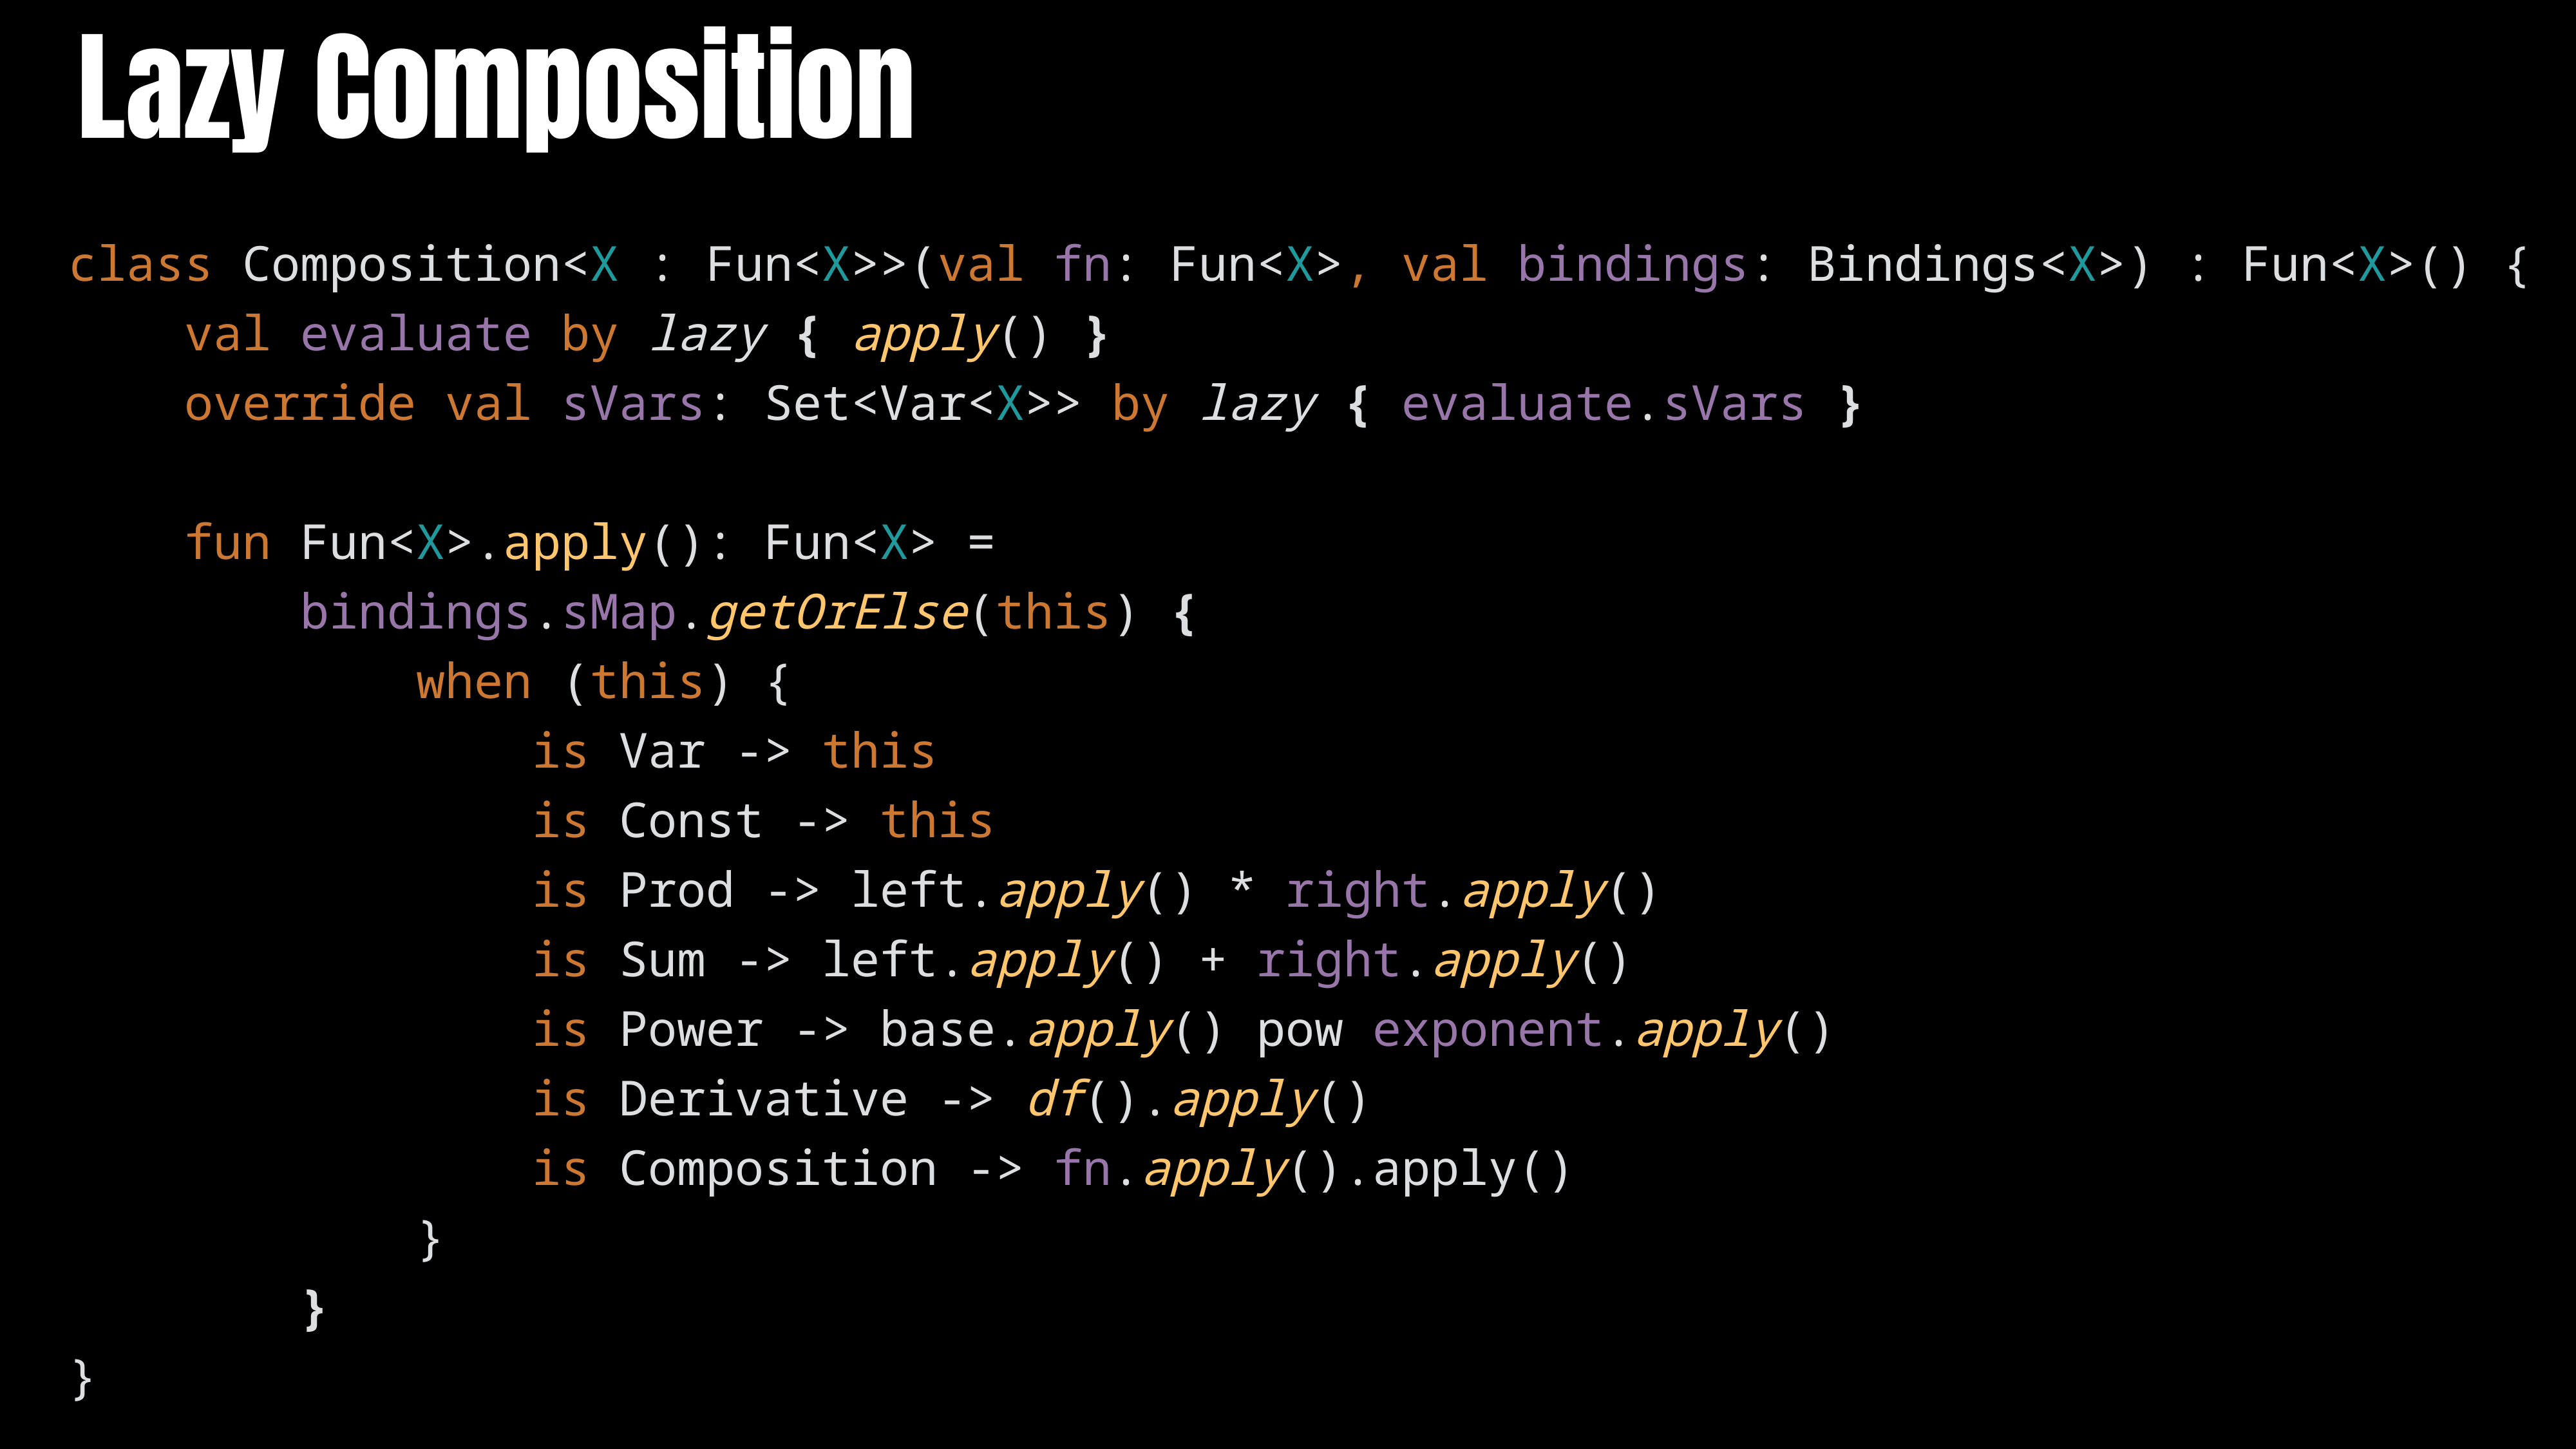

Lazy Composition
class Composition<X : Fun<X>>(val fn: Fun<X>, val bindings: Bindings<X>) : Fun<X>() {
    val evaluate by lazy { apply() }
    override val sVars: Set<Var<X>> by lazy { evaluate.sVars }
    fun Fun<X>.apply(): Fun<X> =
        bindings.sMap.getOrElse(this) {
            when (this) {
                is Var -> this
                is Const -> this
                is Prod -> left.apply() * right.apply()
                is Sum -> left.apply() + right.apply()
                is Power -> base.apply() pow exponent.apply()
                is Derivative -> df().apply()
                is Composition -> fn.apply().apply()
            }
        }
}